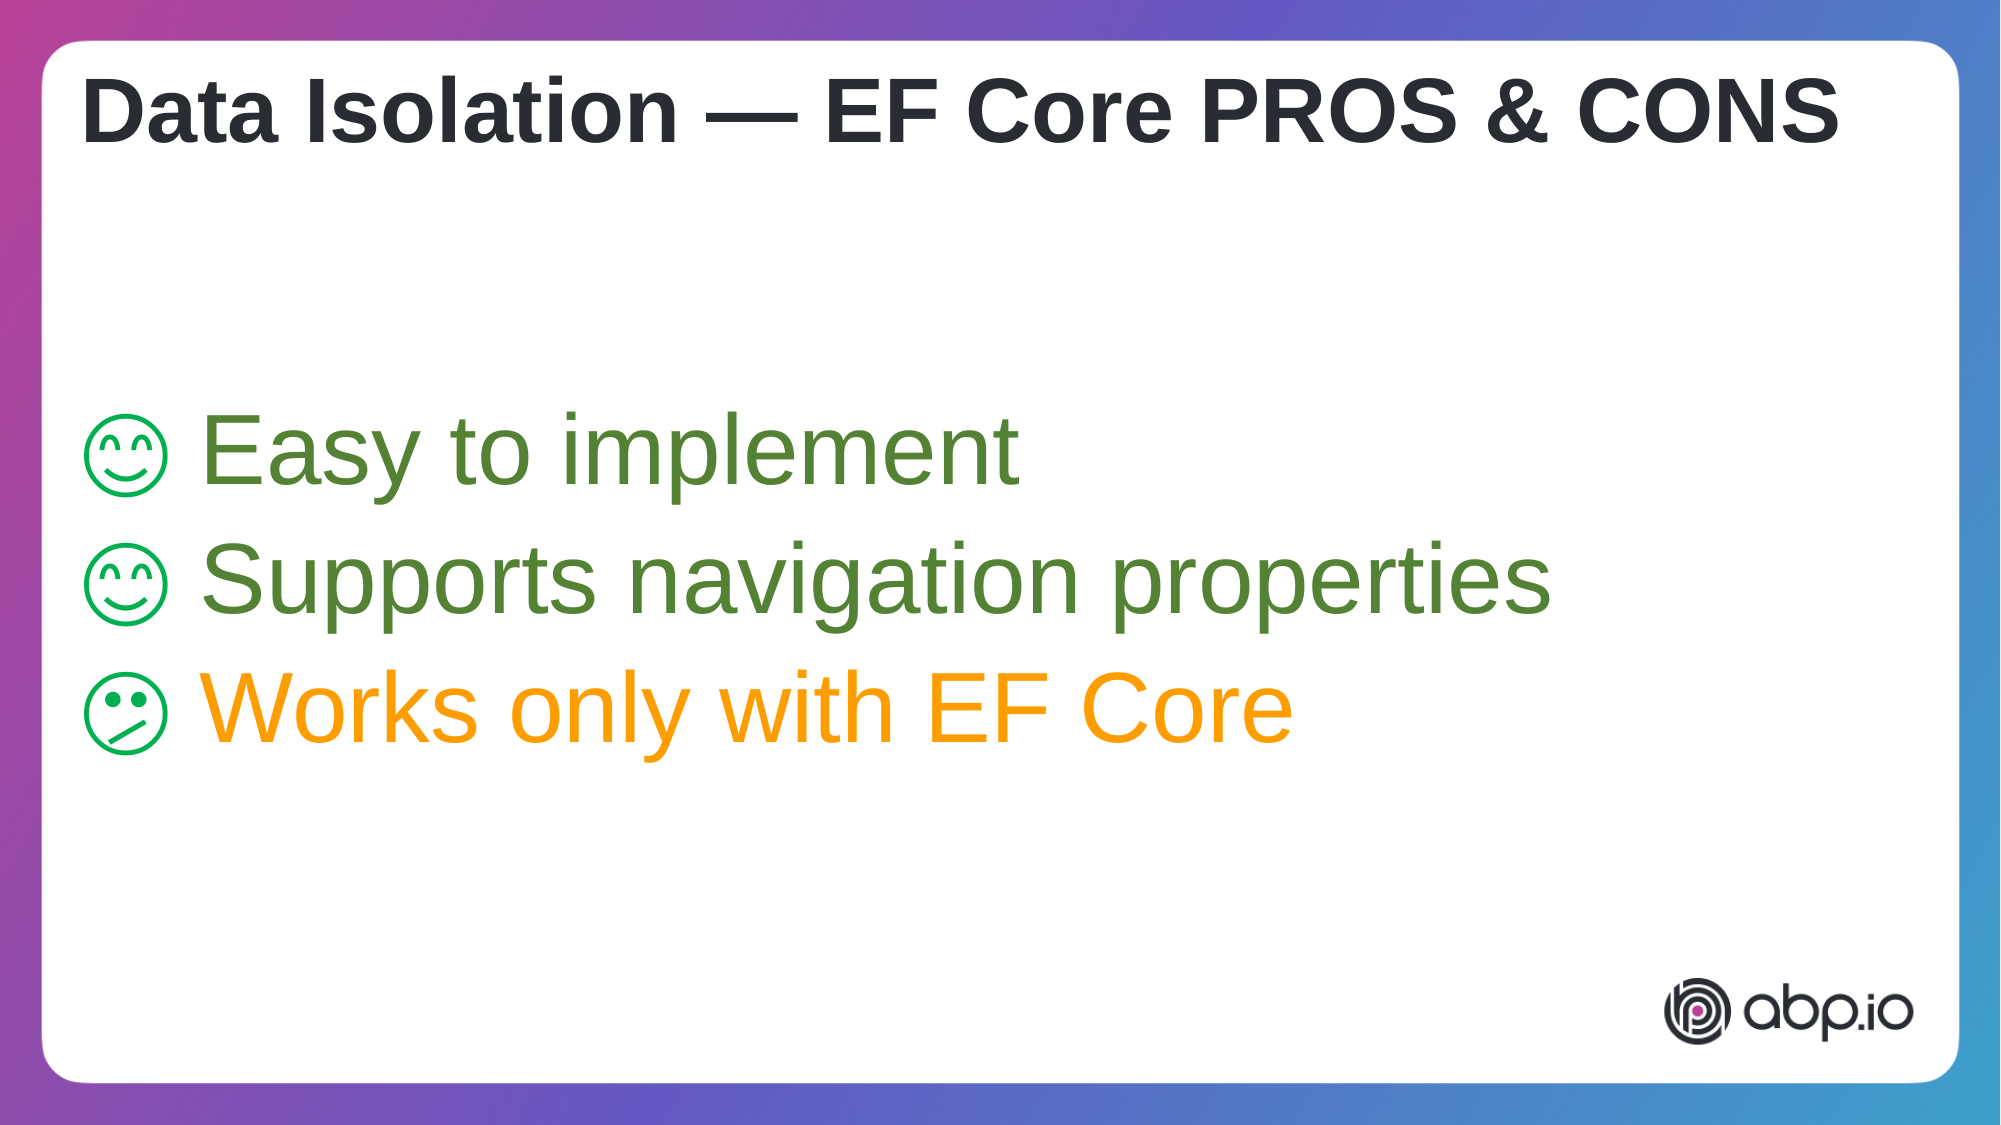

# Data Isolation — EF Core PROS & CONS
😊 Easy to implement
😊 Supports navigation properties
😕 Works only with EF Core